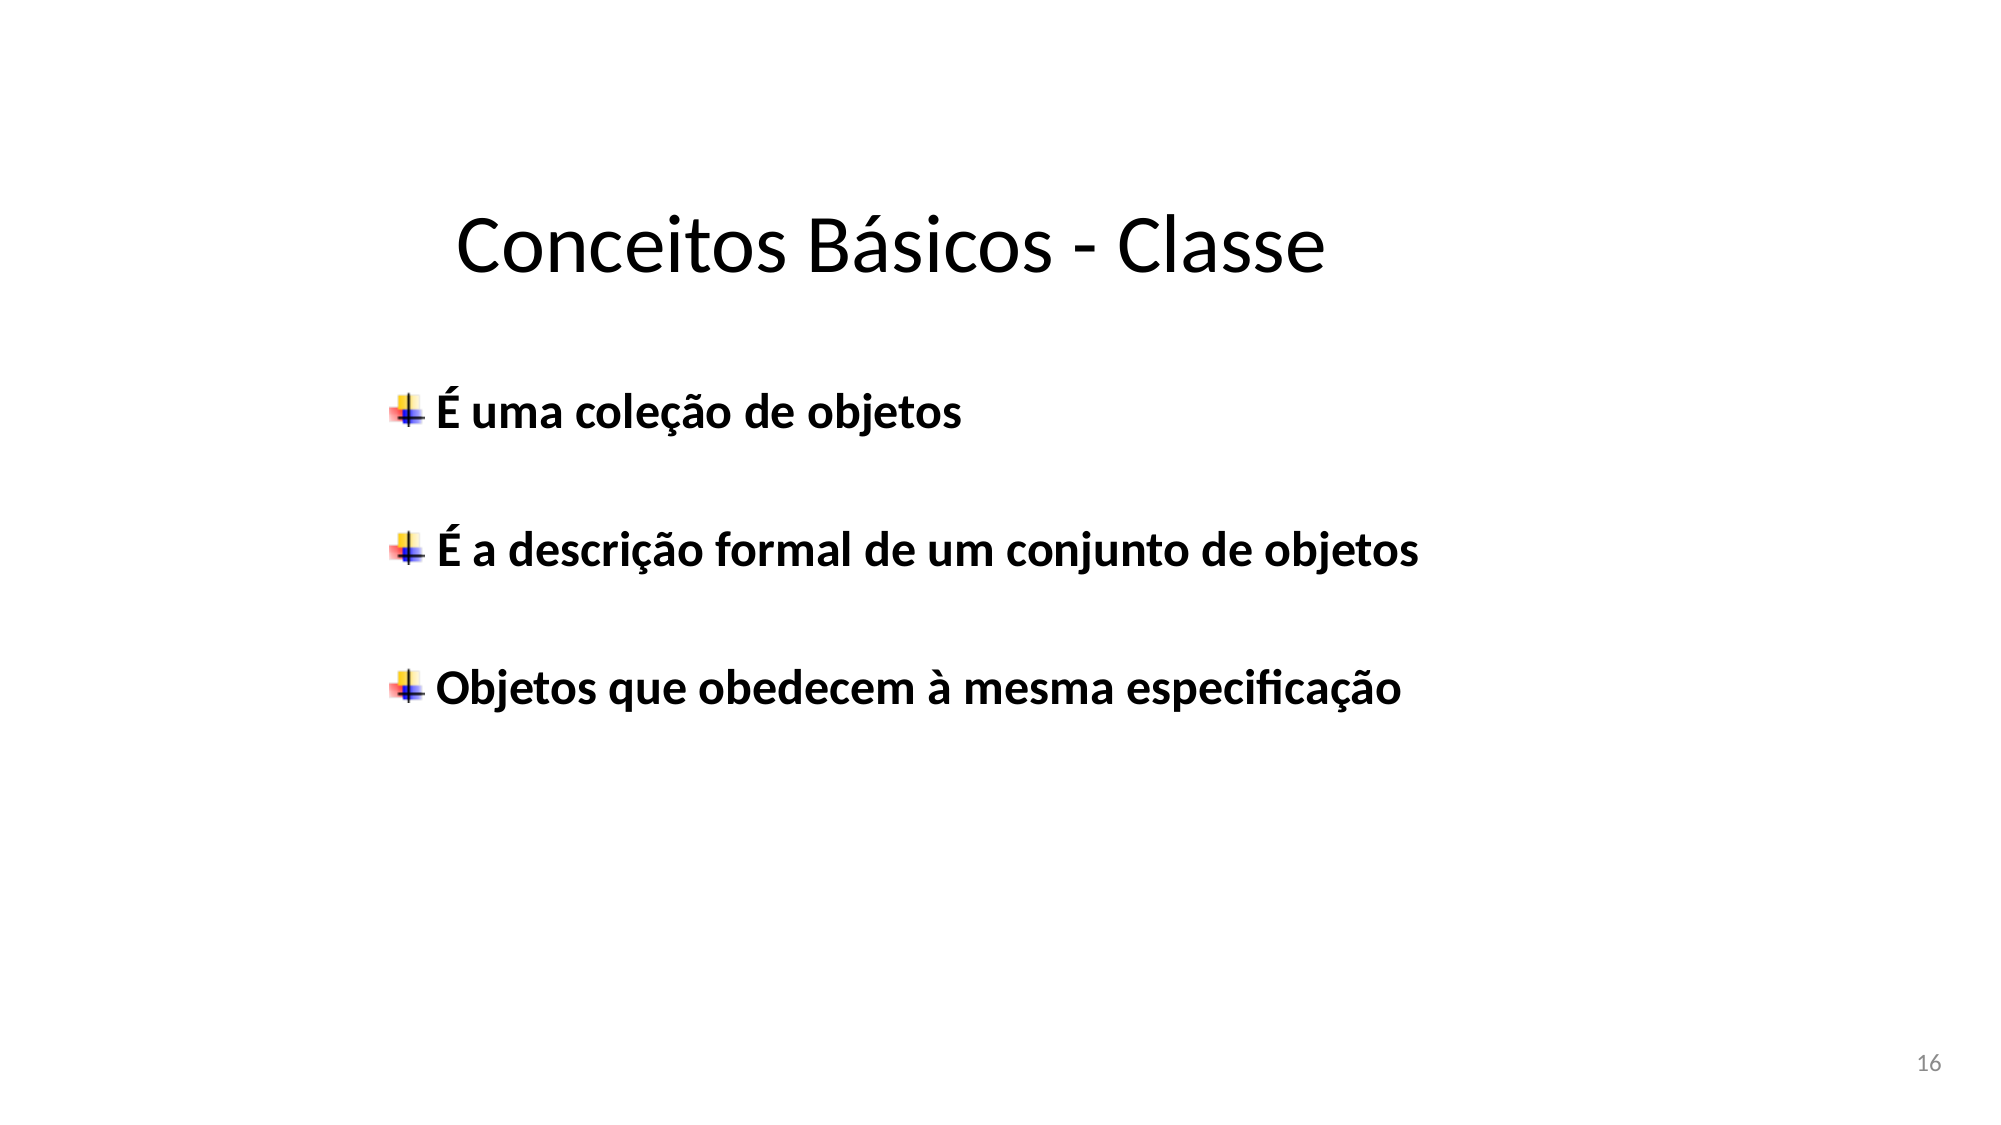

# Conceitos Básicos - Classe
 É uma coleção de objetos

 É a descrição formal de um conjunto de objetos

 Objetos que obedecem à mesma especificação

16